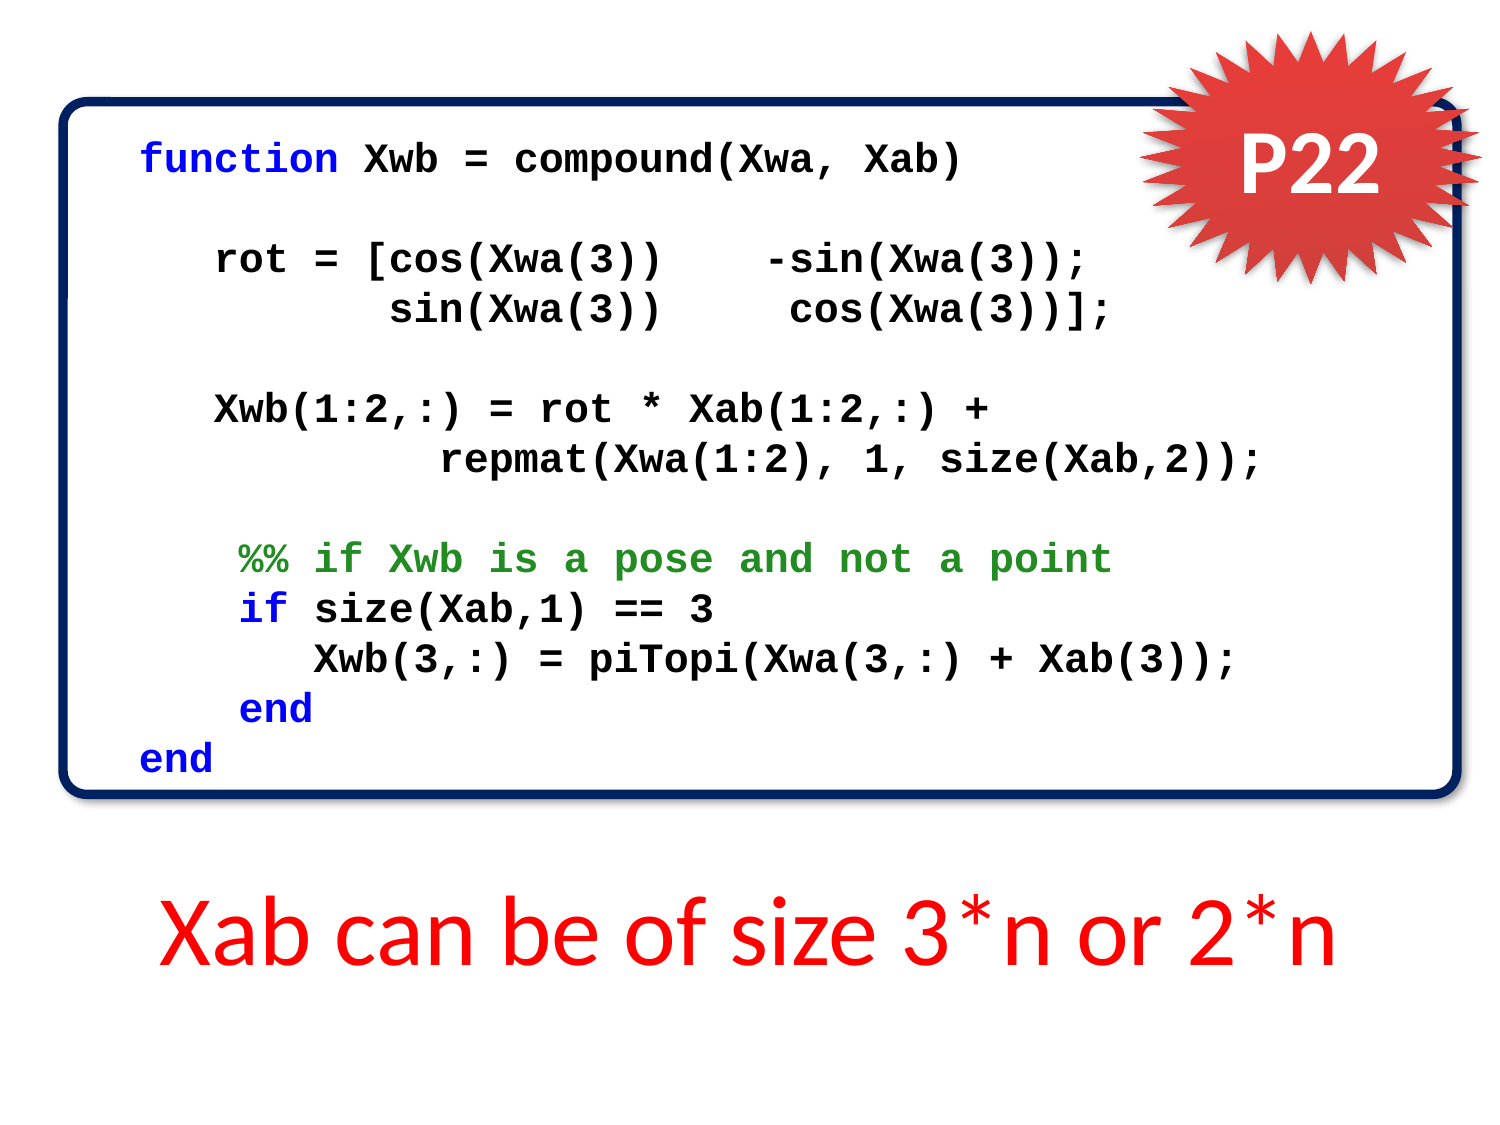

P22

function Xwb = compound(Xwa, Xab)

   rot = [cos(Xwa(3))    -sin(Xwa(3));
          sin(Xwa(3))     cos(Xwa(3))];

   Xwb(1:2,:) = rot * Xab(1:2,:) +
		repmat(Xwa(1:2), 1, size(Xab,2));

    %% if Xwb is a pose and not a point
    if size(Xab,1) == 3
       Xwb(3,:) = piTopi(Xwa(3,:) + Xab(3));
    end
end
Xab can be of size 3*n or 2*n